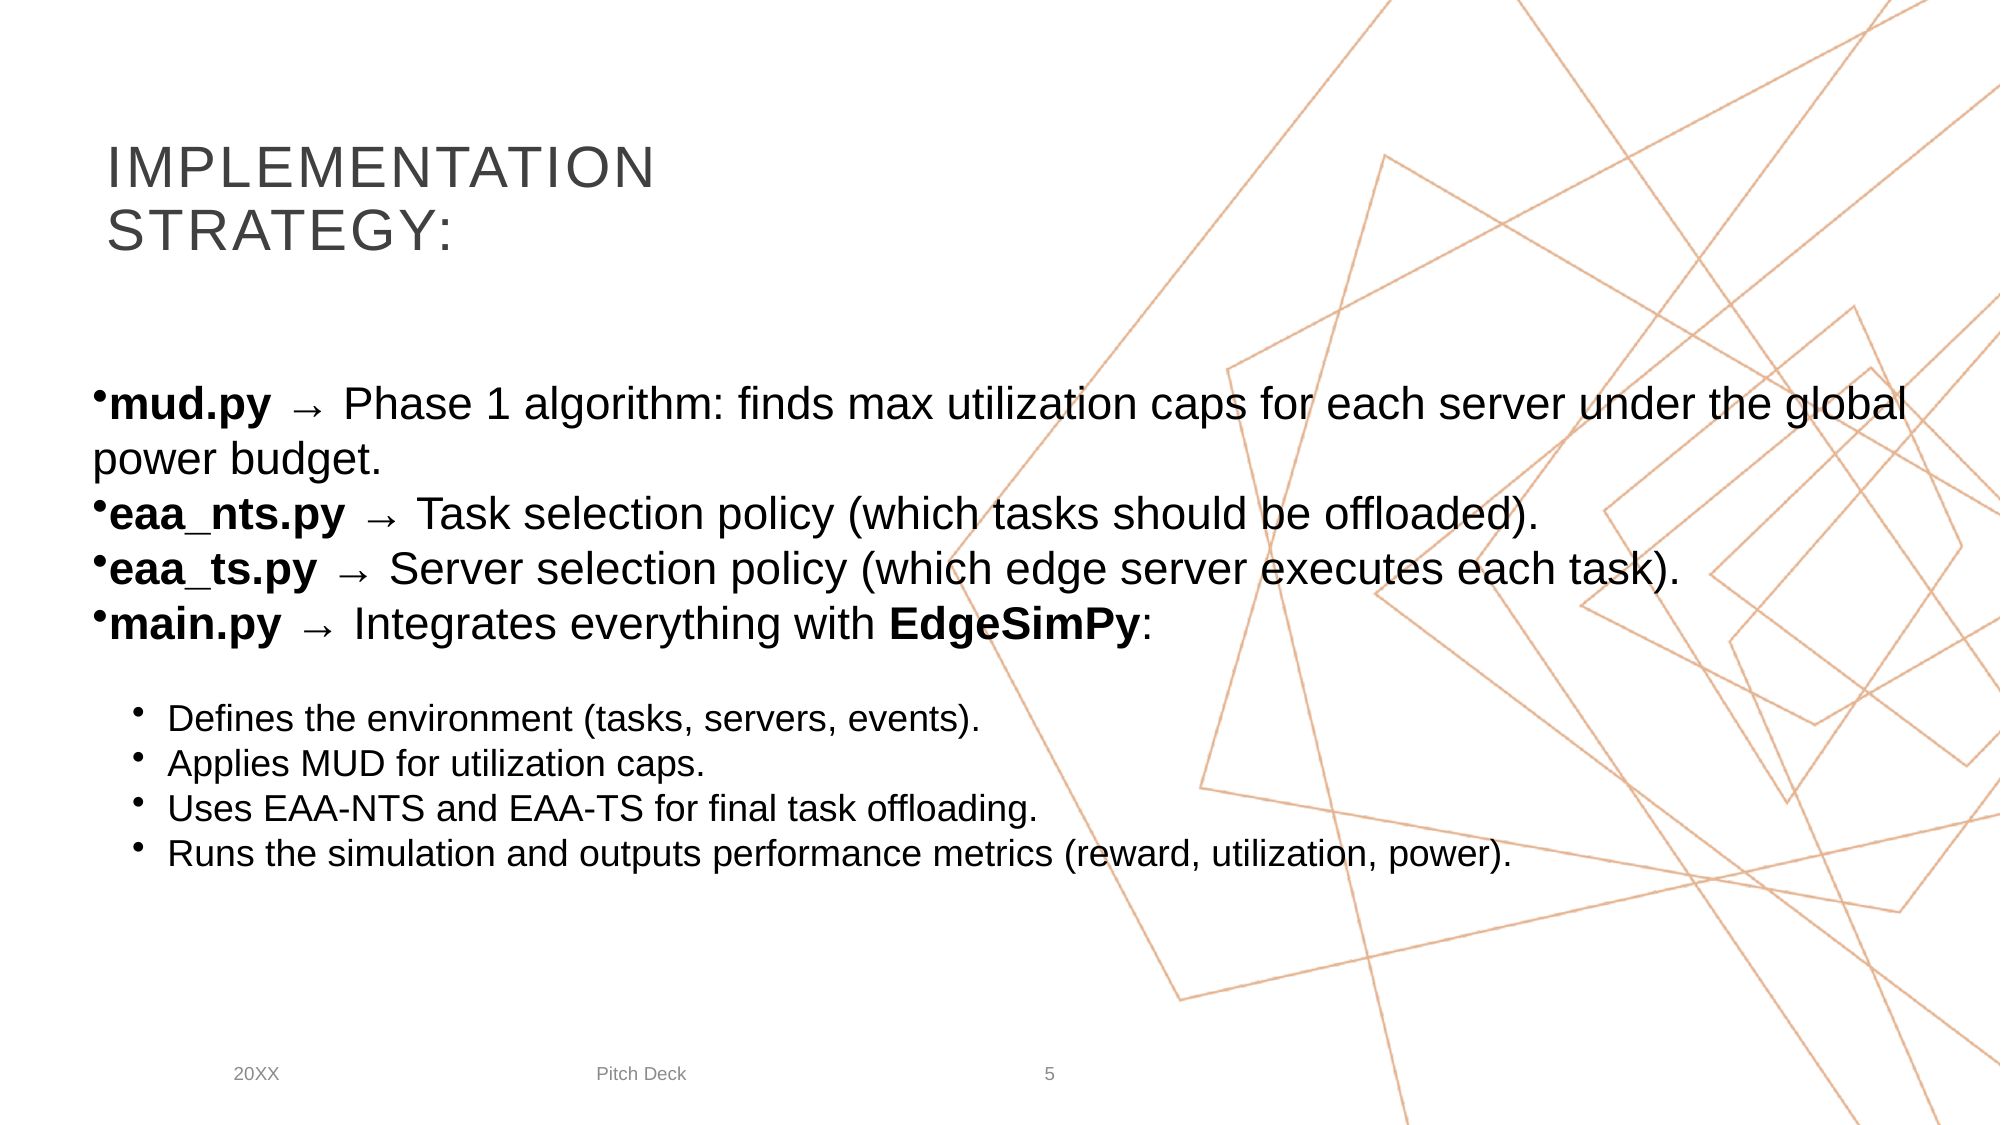

# Implementation strategy:
mud.py → Phase 1 algorithm: finds max utilization caps for each server under the global power budget.
eaa_nts.py → Task selection policy (which tasks should be offloaded).
eaa_ts.py → Server selection policy (which edge server executes each task).
main.py → Integrates everything with EdgeSimPy:

Defines the environment (tasks, servers, events).
Applies MUD for utilization caps.
Uses EAA-NTS and EAA-TS for final task offloading.
Runs the simulation and outputs performance metrics (reward, utilization, power).

Pitch Deck
20XX
5